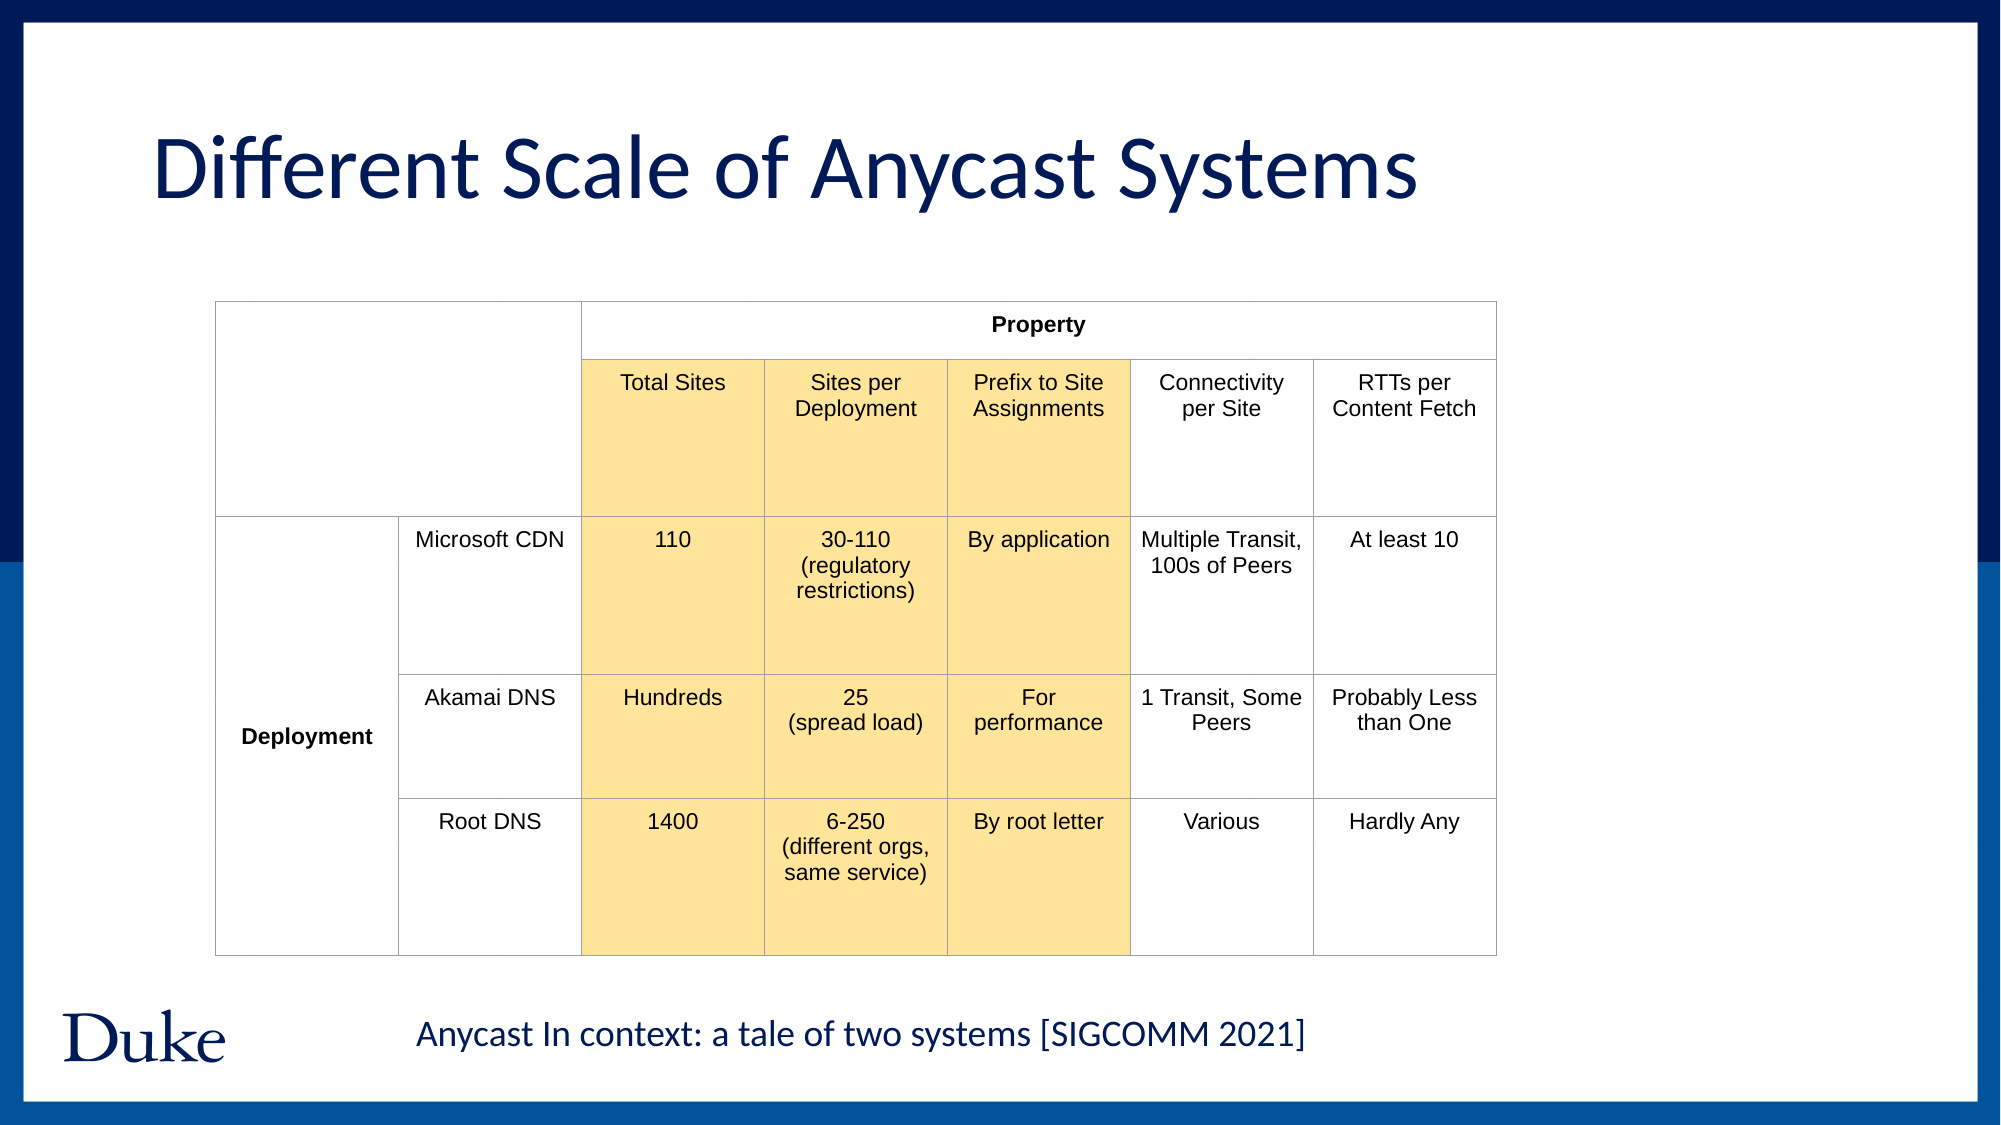

# Different Scale of Anycast Systems
|  |  | Property |  |  |  |  |
| --- | --- | --- | --- | --- | --- | --- |
|  |  | Total Sites | Sites per Deployment | Prefix to Site Assignments | Connectivity per Site | RTTs per Content Fetch |
| Deployment | Microsoft CDN | 110 | 30-110 (regulatory restrictions) | By application | Multiple Transit, 100s of Peers | At least 10 |
|  | Akamai DNS | Hundreds | 25 (spread load) | For performance | 1 Transit, Some Peers | Probably Less than One |
|  | Root DNS | 1400 | 6-250 (different orgs, same service) | By root letter | Various | Hardly Any |

Anycast In context: a tale of two systems [SIGCOMM 2021]